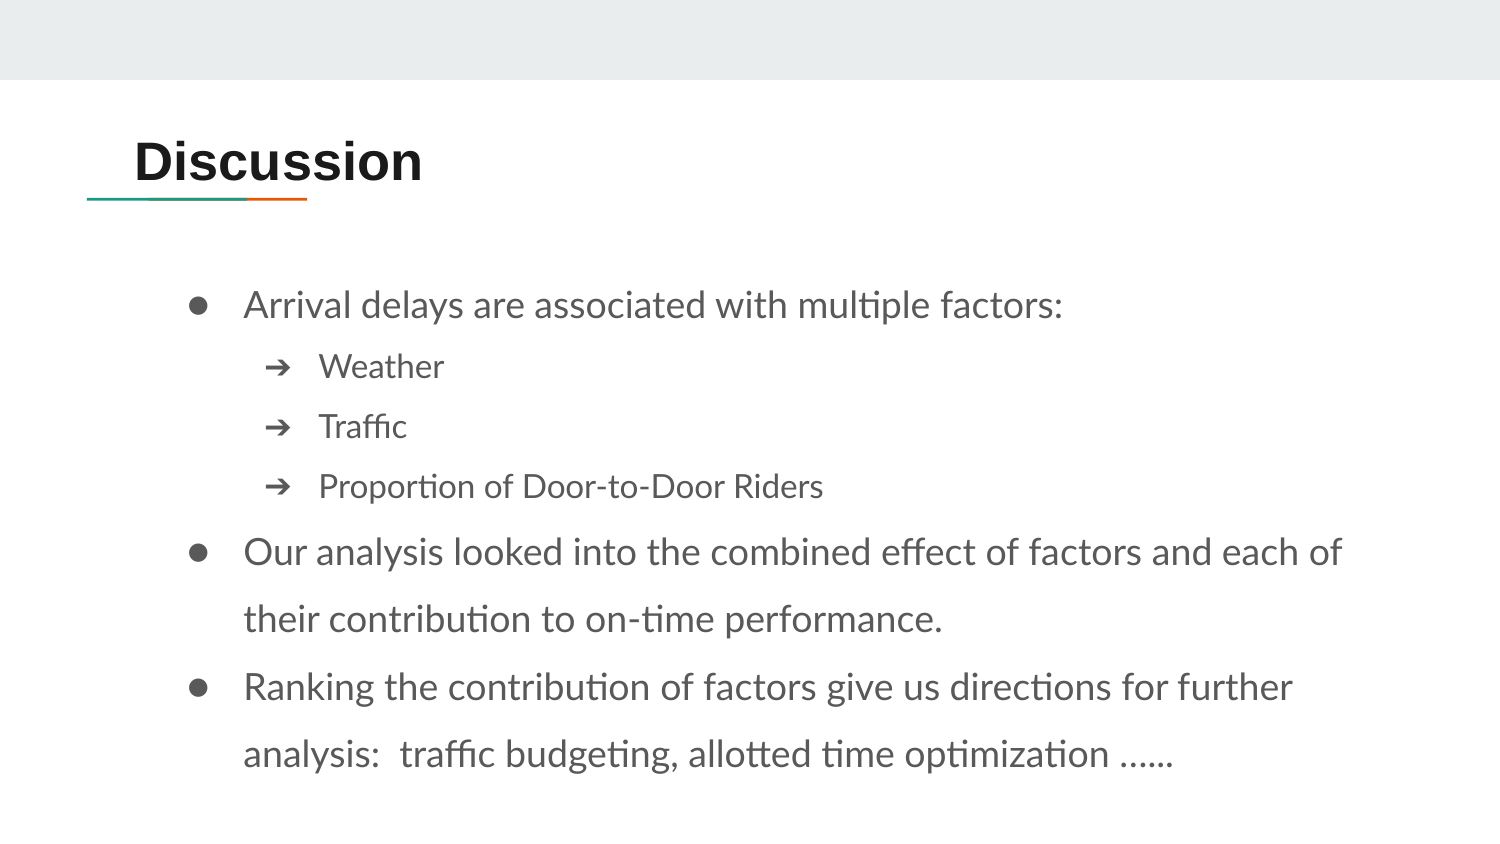

# Discussion
Arrival delays are associated with multiple factors:
Weather
Traffic
Proportion of Door-to-Door Riders
Our analysis looked into the combined effect of factors and each of their contribution to on-time performance.
Ranking the contribution of factors give us directions for further analysis:  traffic budgeting, allotted time optimization …...